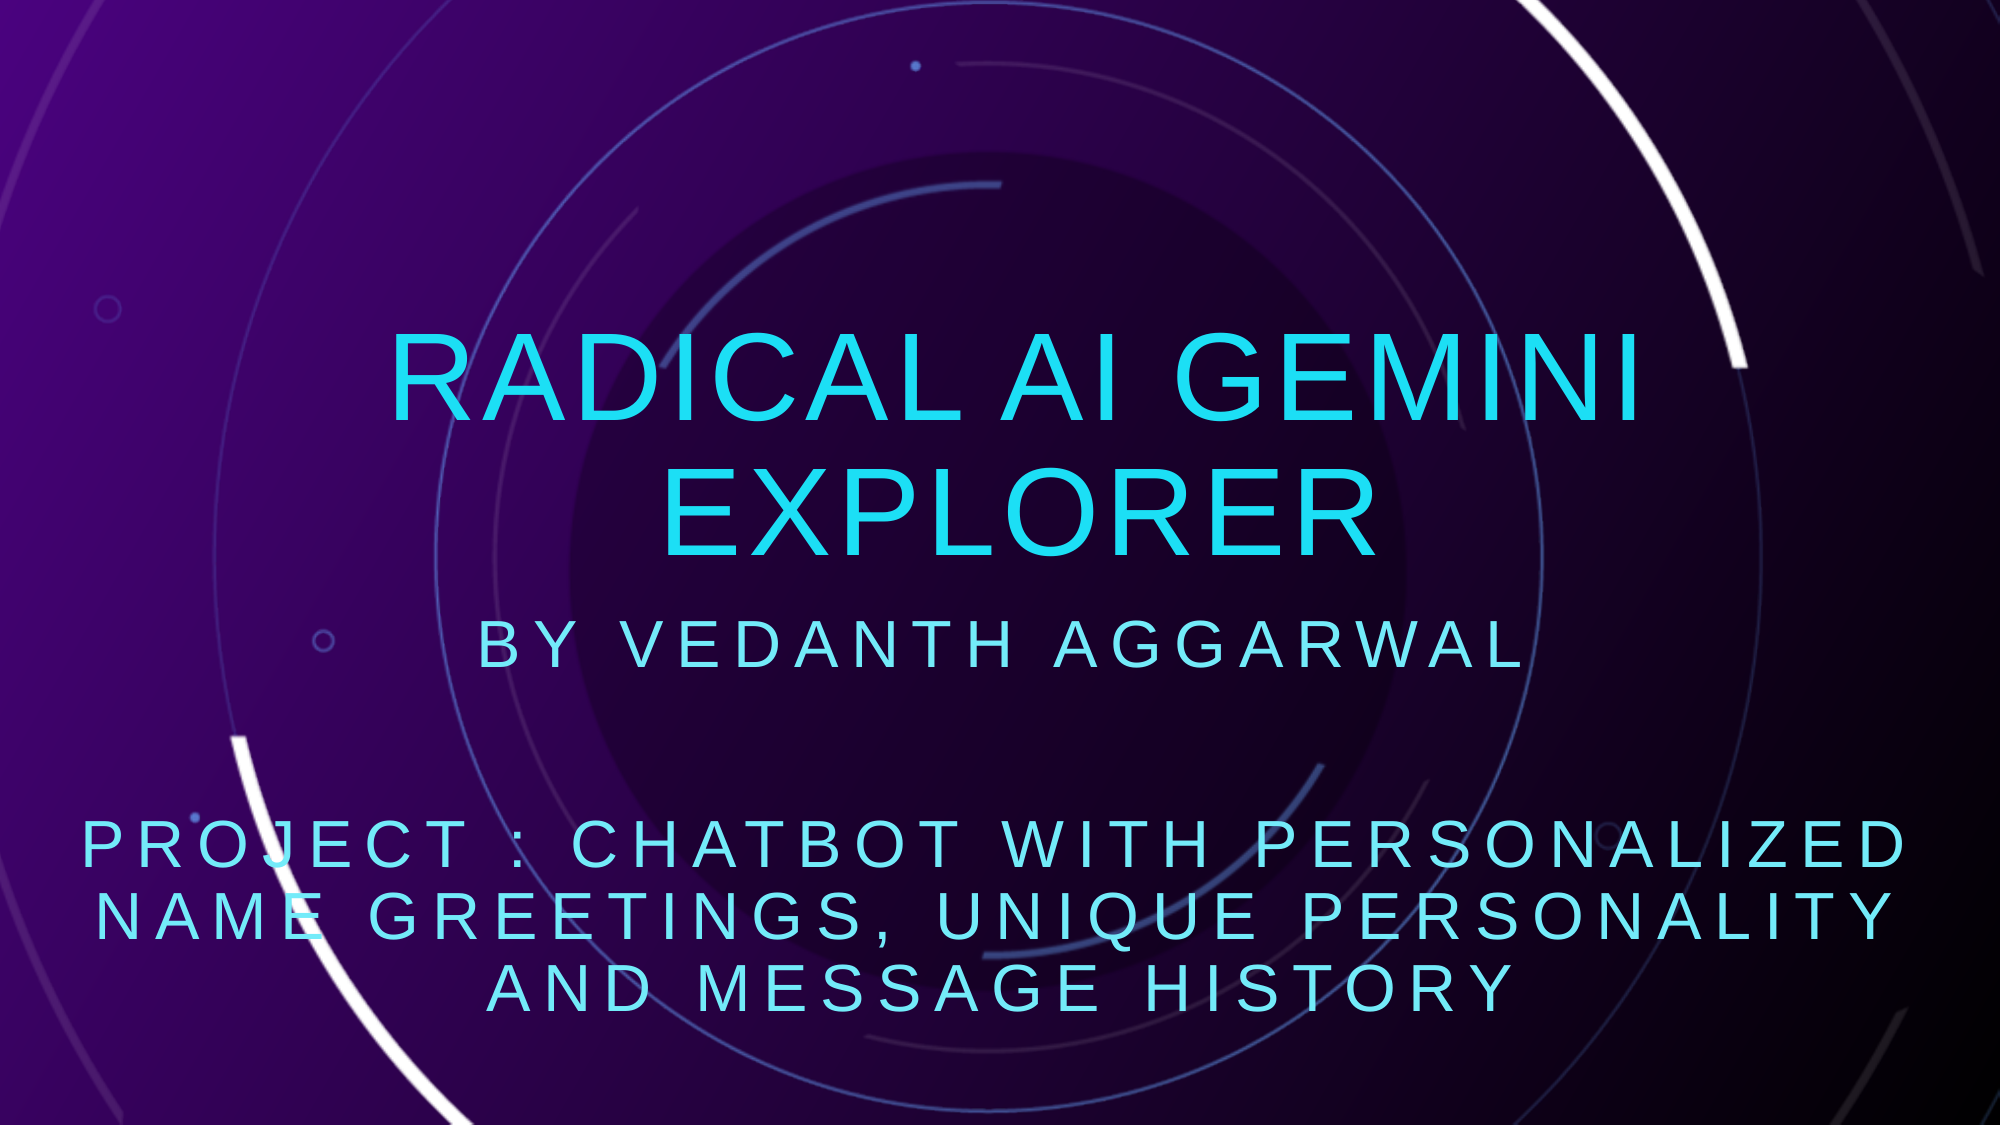

# RADICAL AI GEMINI EXPLORER
BY VEDANTH AGGARWAL
Project : Chatbot with personalized name greetings, unique personality and message history